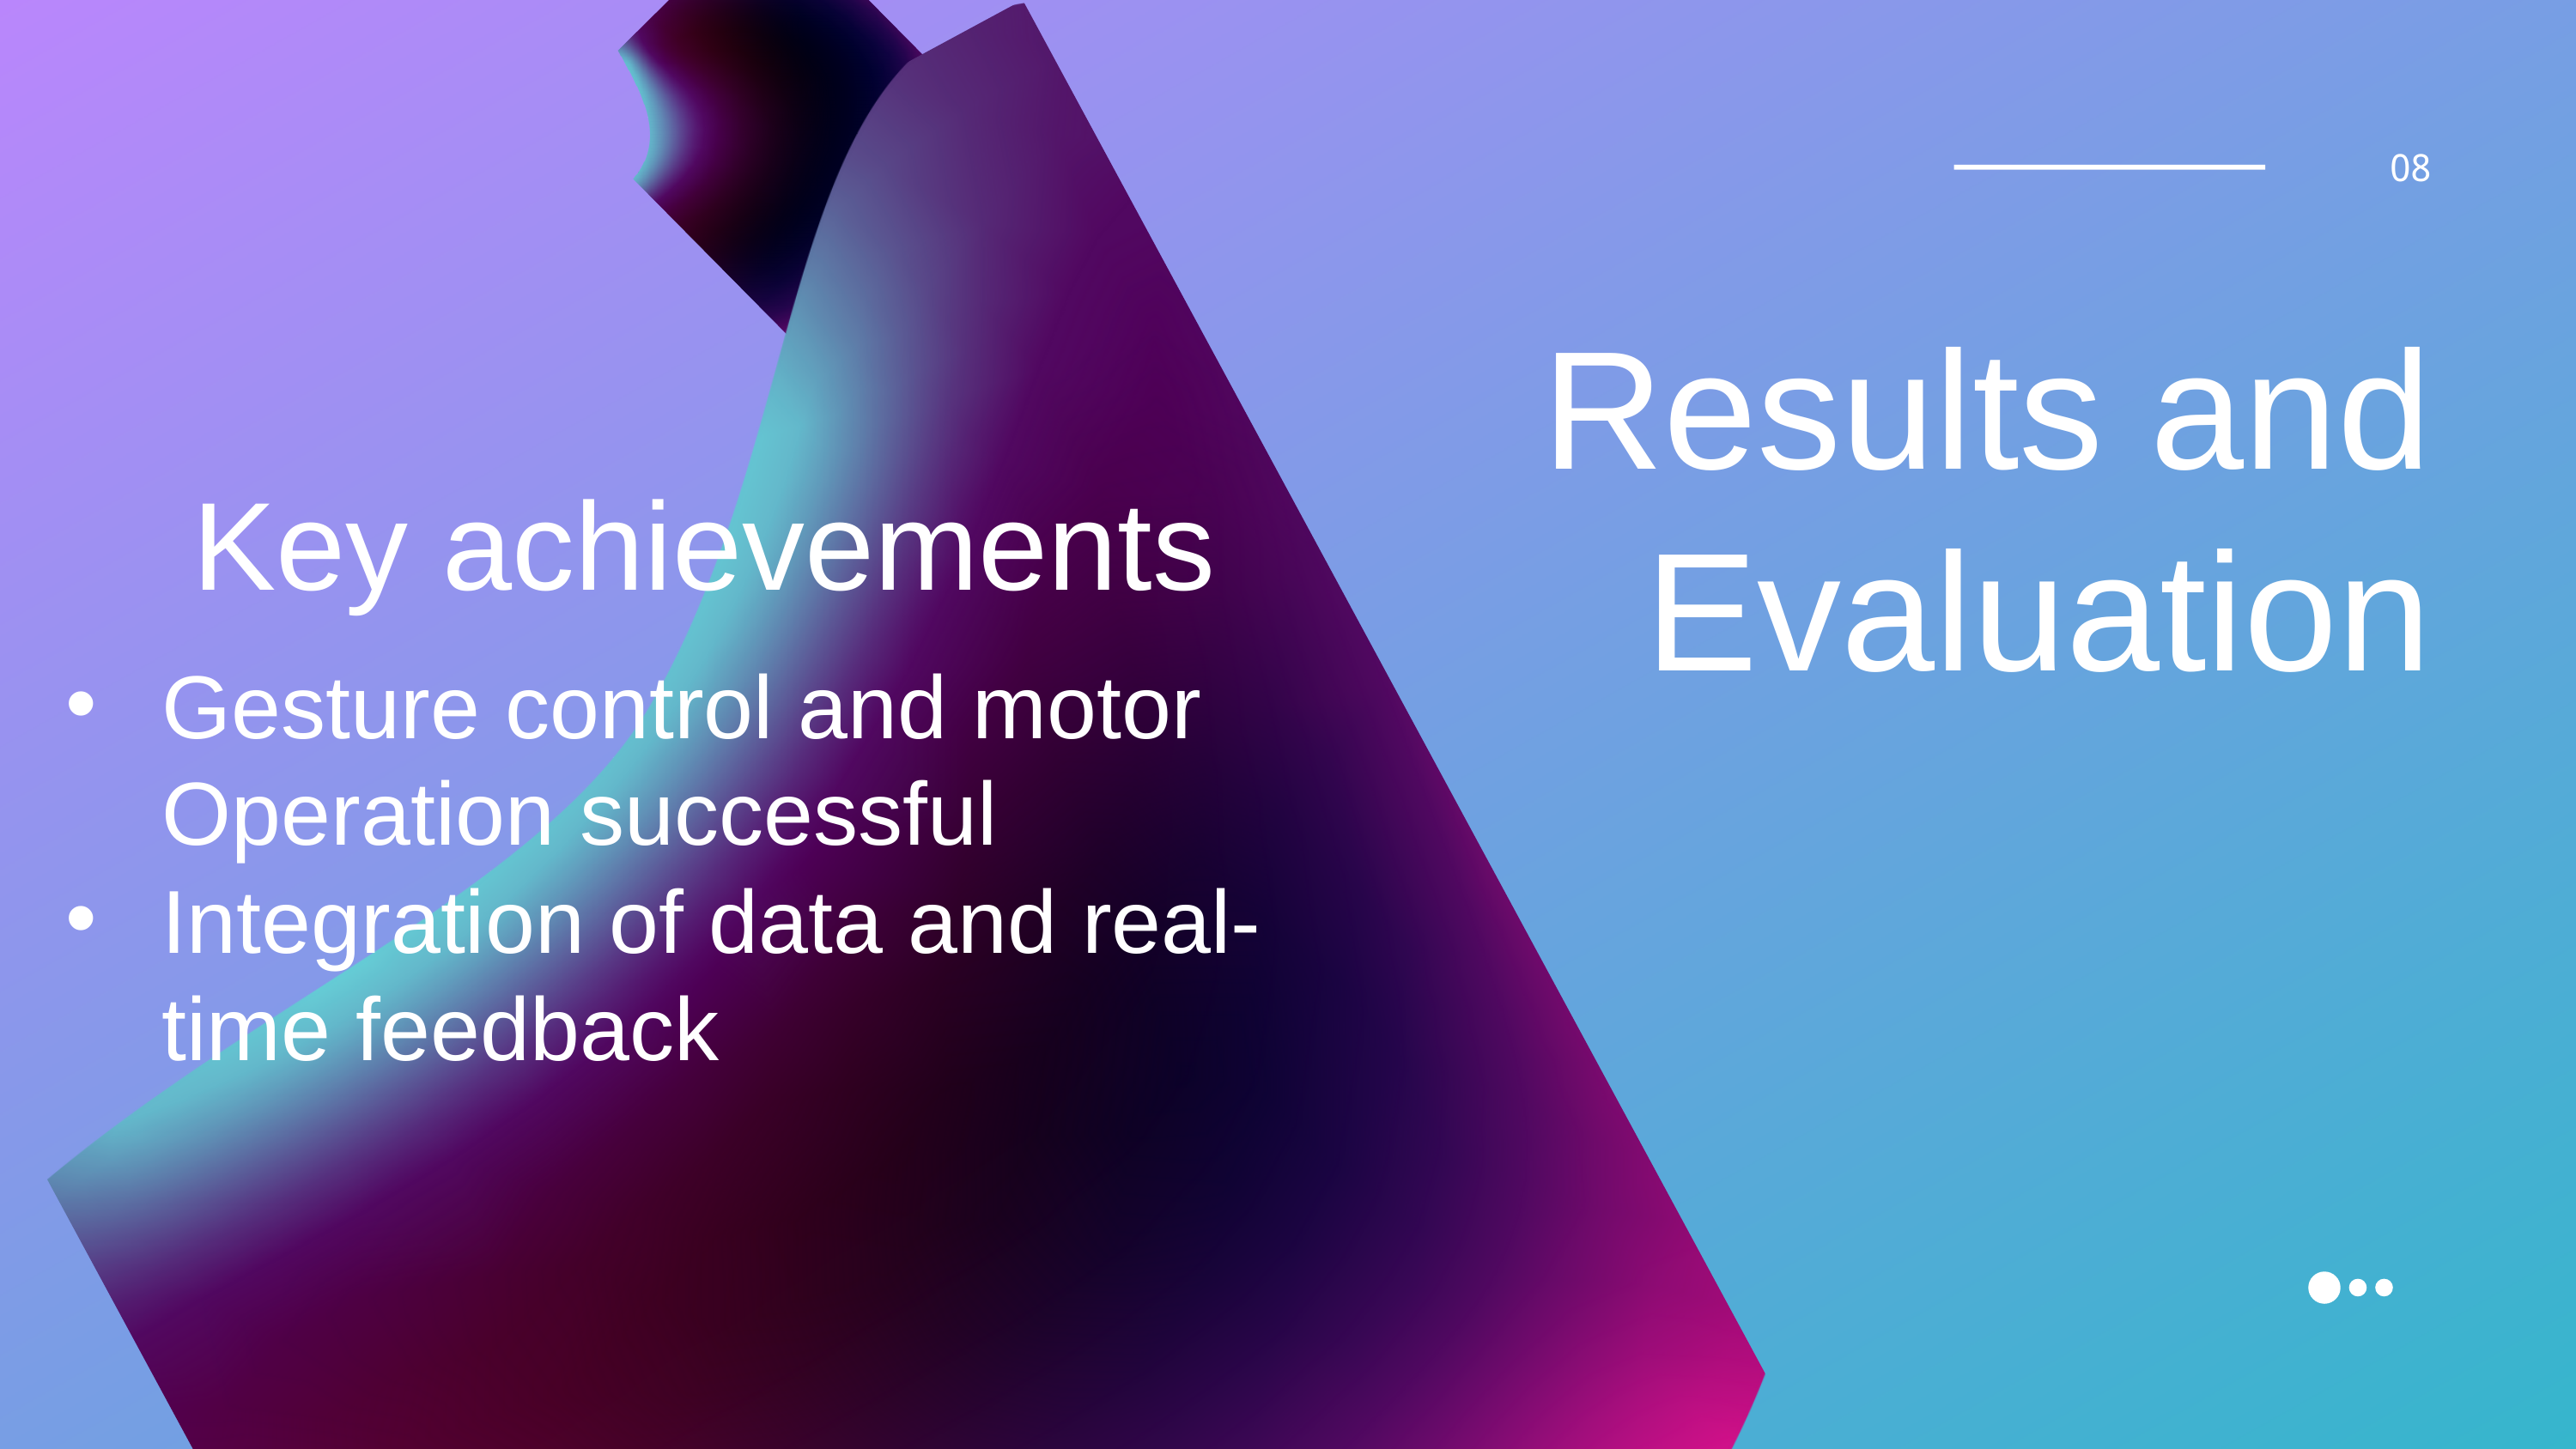

08

Results and Evaluation
Key achievements
Gesture control and motor Operation successful
Integration of data and real-time feedback